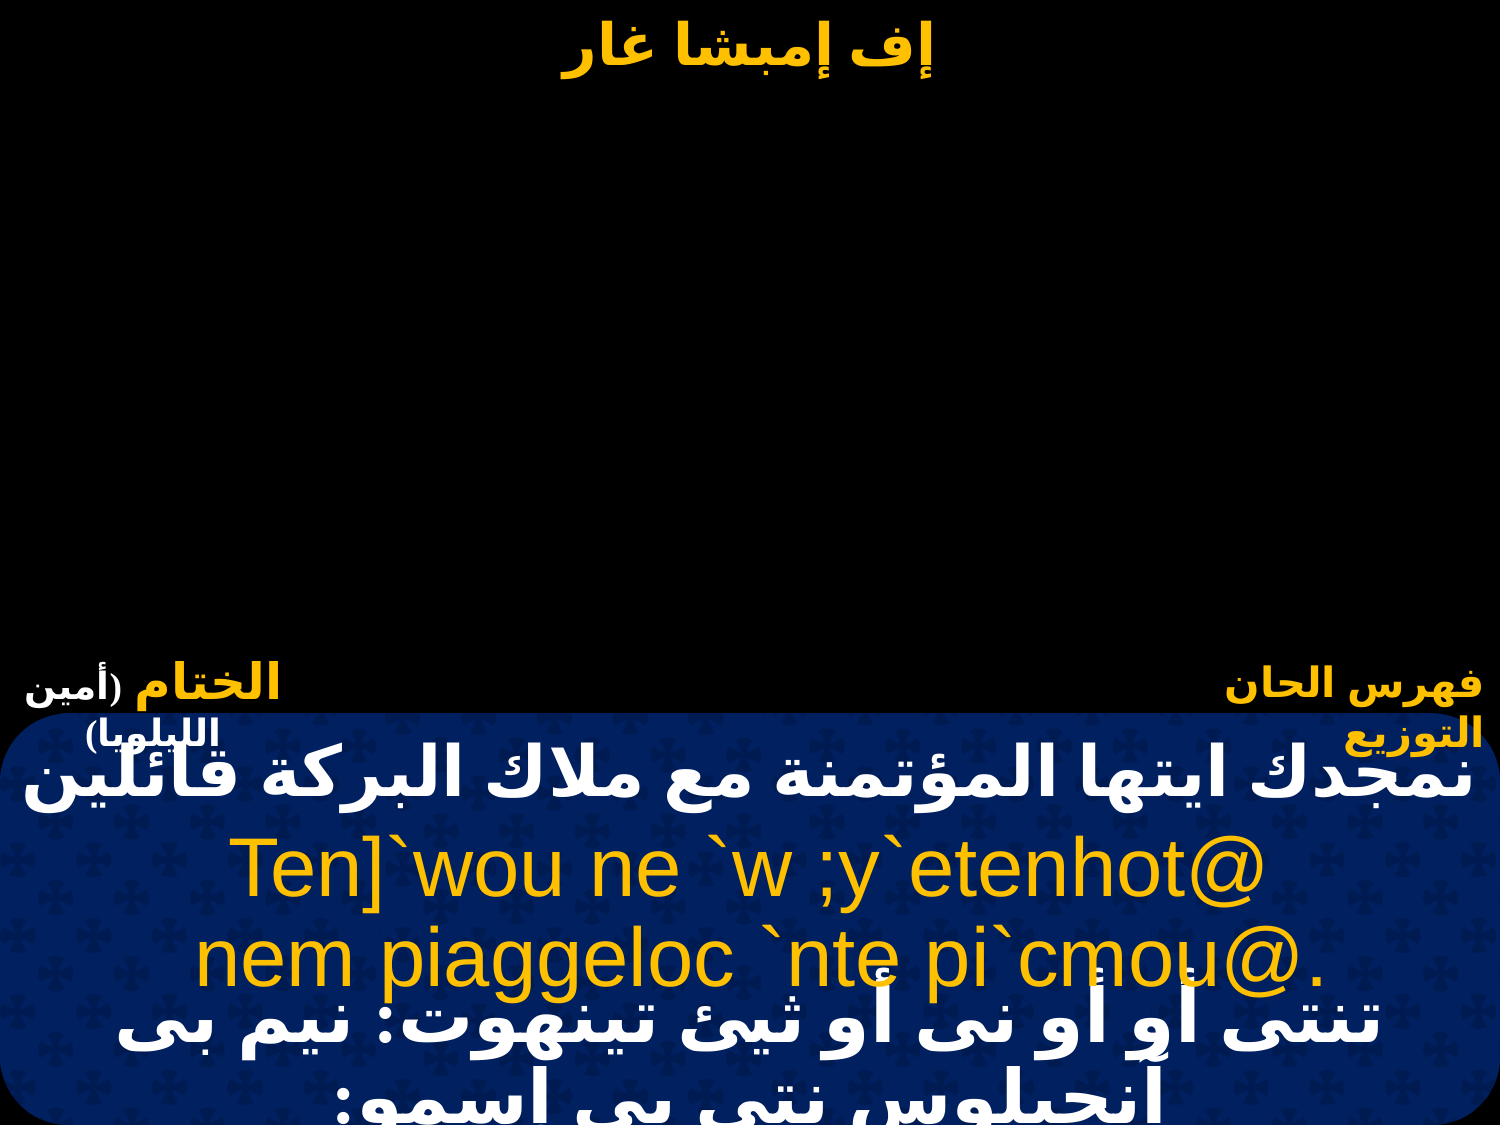

# نمجدك ايتها المؤتمنة مع ملاك البركة قائلين
Ten]`wou ne `w ;y`etenhot@
 nem piaggeloc `nte pi`cmou@.
تنتى أو أو نى أو ثيئ تينهوت: نيم بى آنجيلوس نتى بى إسمو: